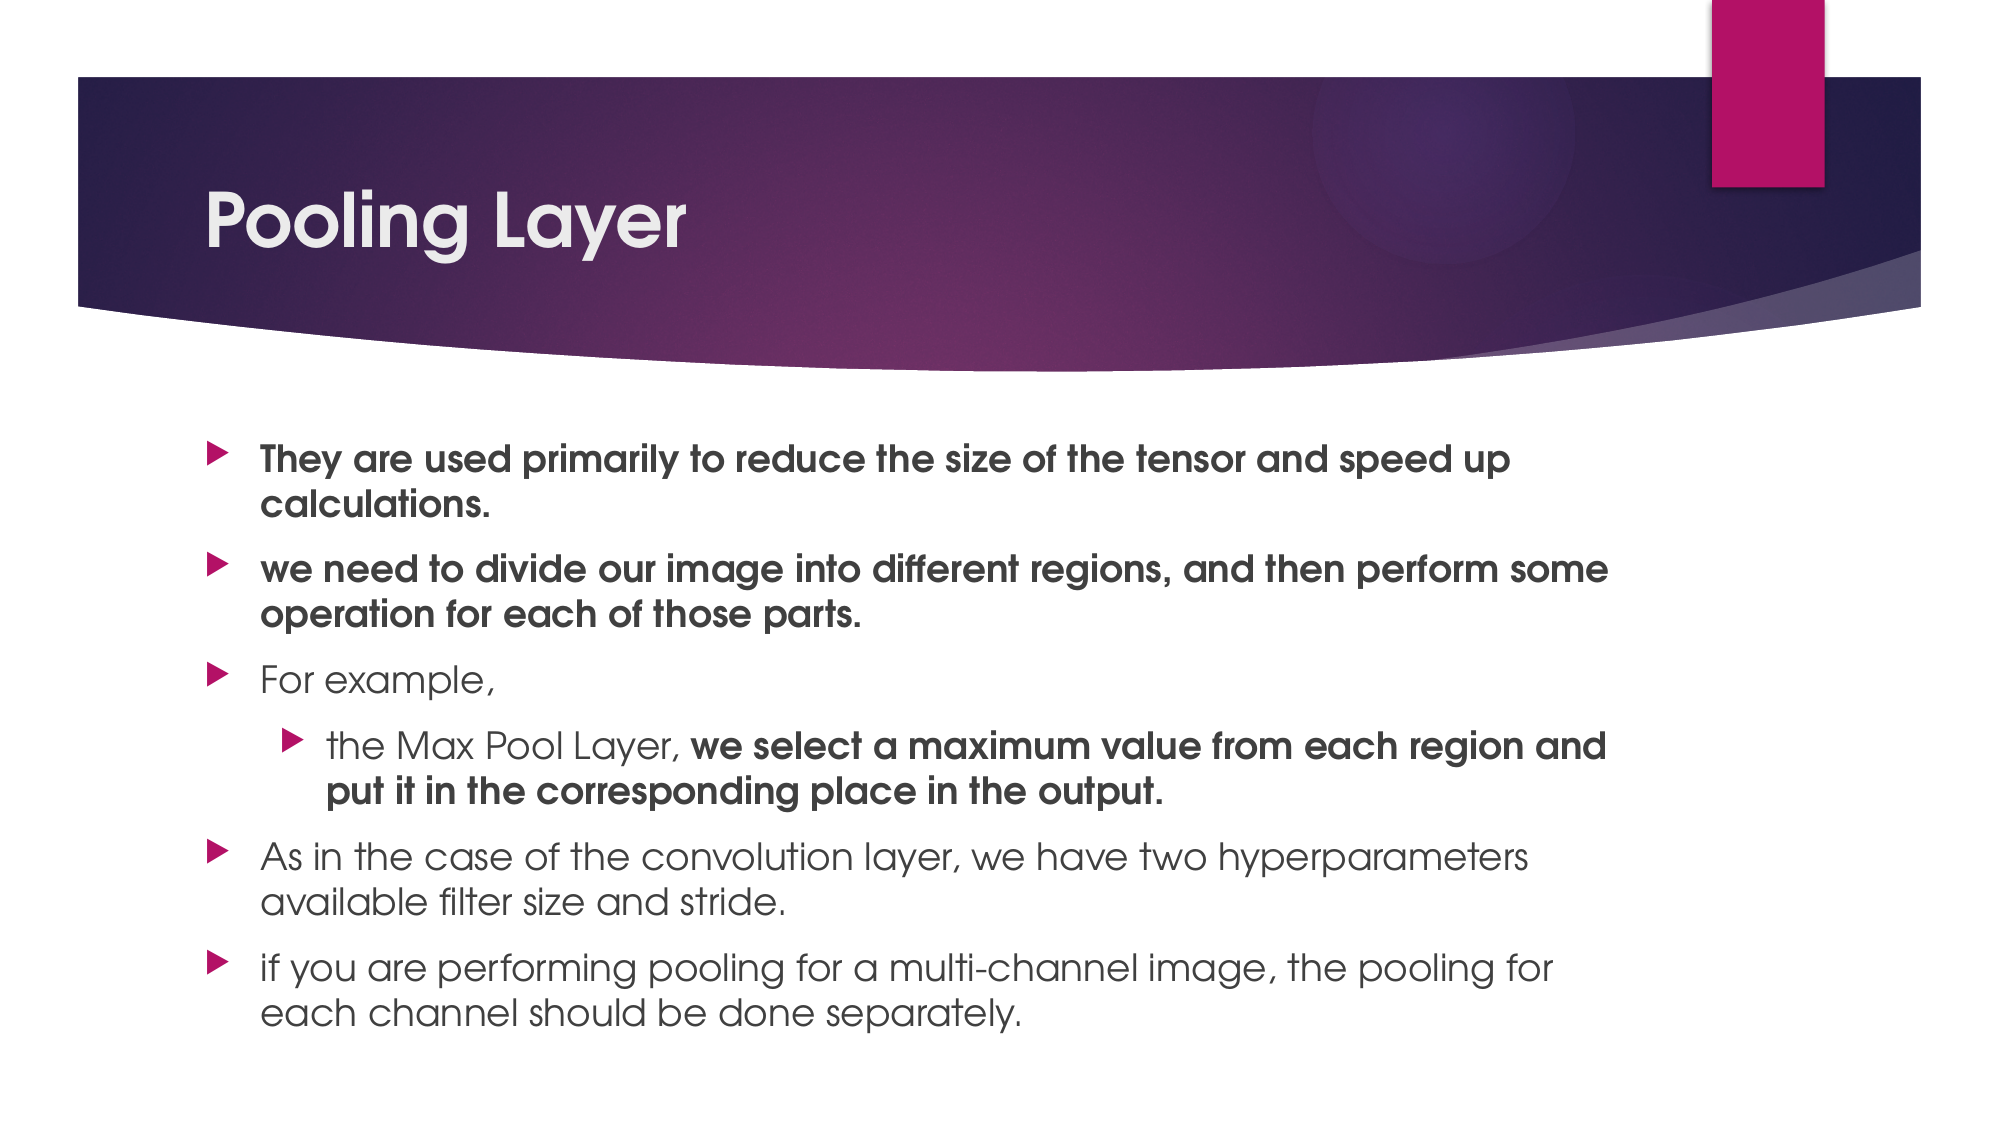

# Pooling Layer
They are used primarily to reduce the size of the tensor and speed up calculations.
we need to divide our image into different regions, and then perform some operation for each of those parts.
For example,
the Max Pool Layer, we select a maximum value from each region and put it in the corresponding place in the output.
As in the case of the convolution layer, we have two hyperparameters available filter size and stride.
if you are performing pooling for a multi-channel image, the pooling for each channel should be done separately.